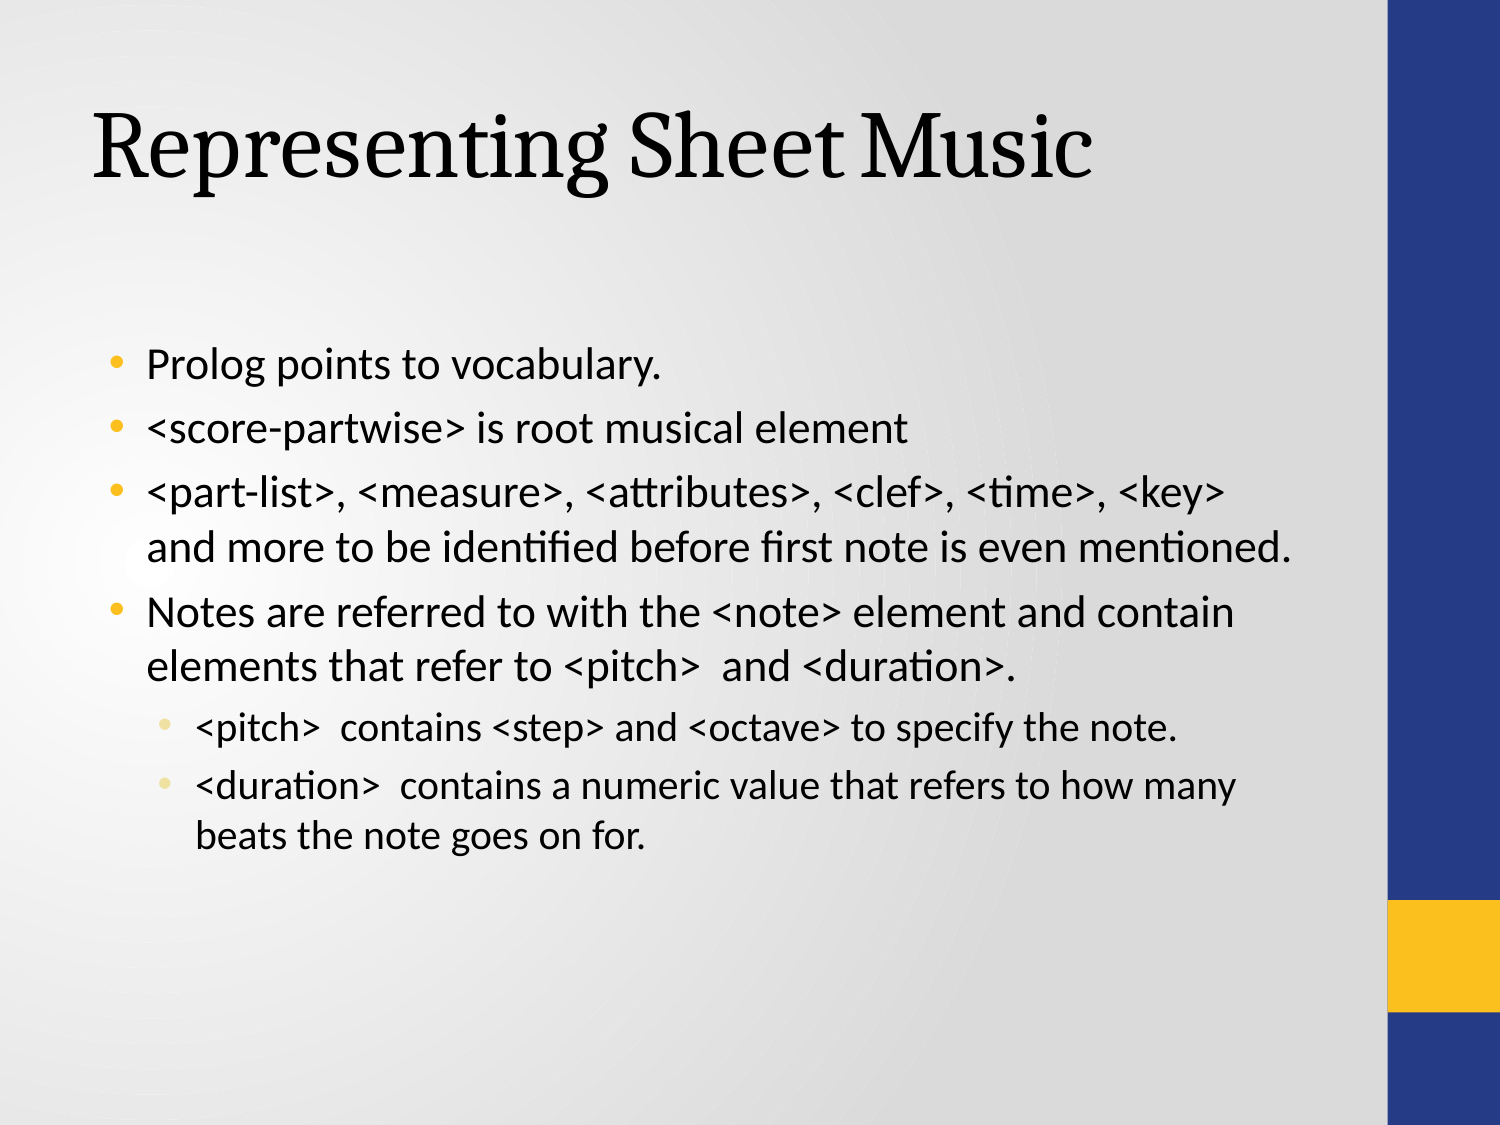

# Representing Sheet Music

Prolog points to vocabulary.
<score-partwise> is root musical element
<part-list>, <measure>, <attributes>, <clef>, <time>, <key>  and more to be identified before first note is even mentioned.
Notes are referred to with the <note> element and contain elements that refer to <pitch>  and <duration>.
<pitch>  contains <step> and <octave> to specify the note.
<duration>  contains a numeric value that refers to how many beats the note goes on for.